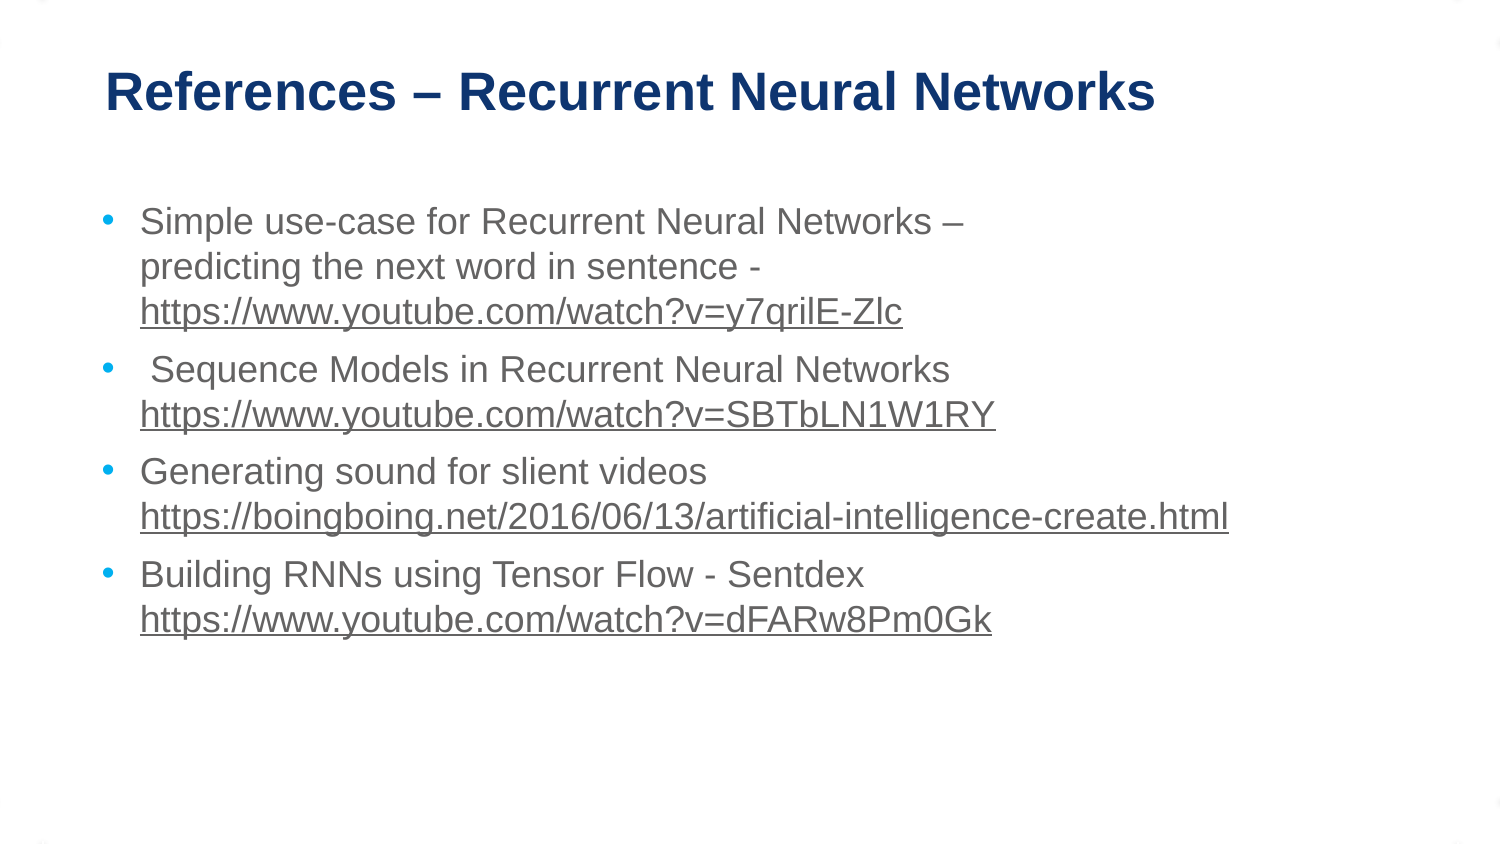

# References – Recurrent Neural Networks
Simple use-case for Recurrent Neural Networks –
predicting the next word in sentence -
https://www.youtube.com/watch?v=y7qrilE-Zlc
 Sequence Models in Recurrent Neural Networks https://www.youtube.com/watch?v=SBTbLN1W1RY
Generating sound for slient videos https://boingboing.net/2016/06/13/artificial-intelligence-create.html
Building RNNs using Tensor Flow - Sentdex https://www.youtube.com/watch?v=dFARw8Pm0Gk